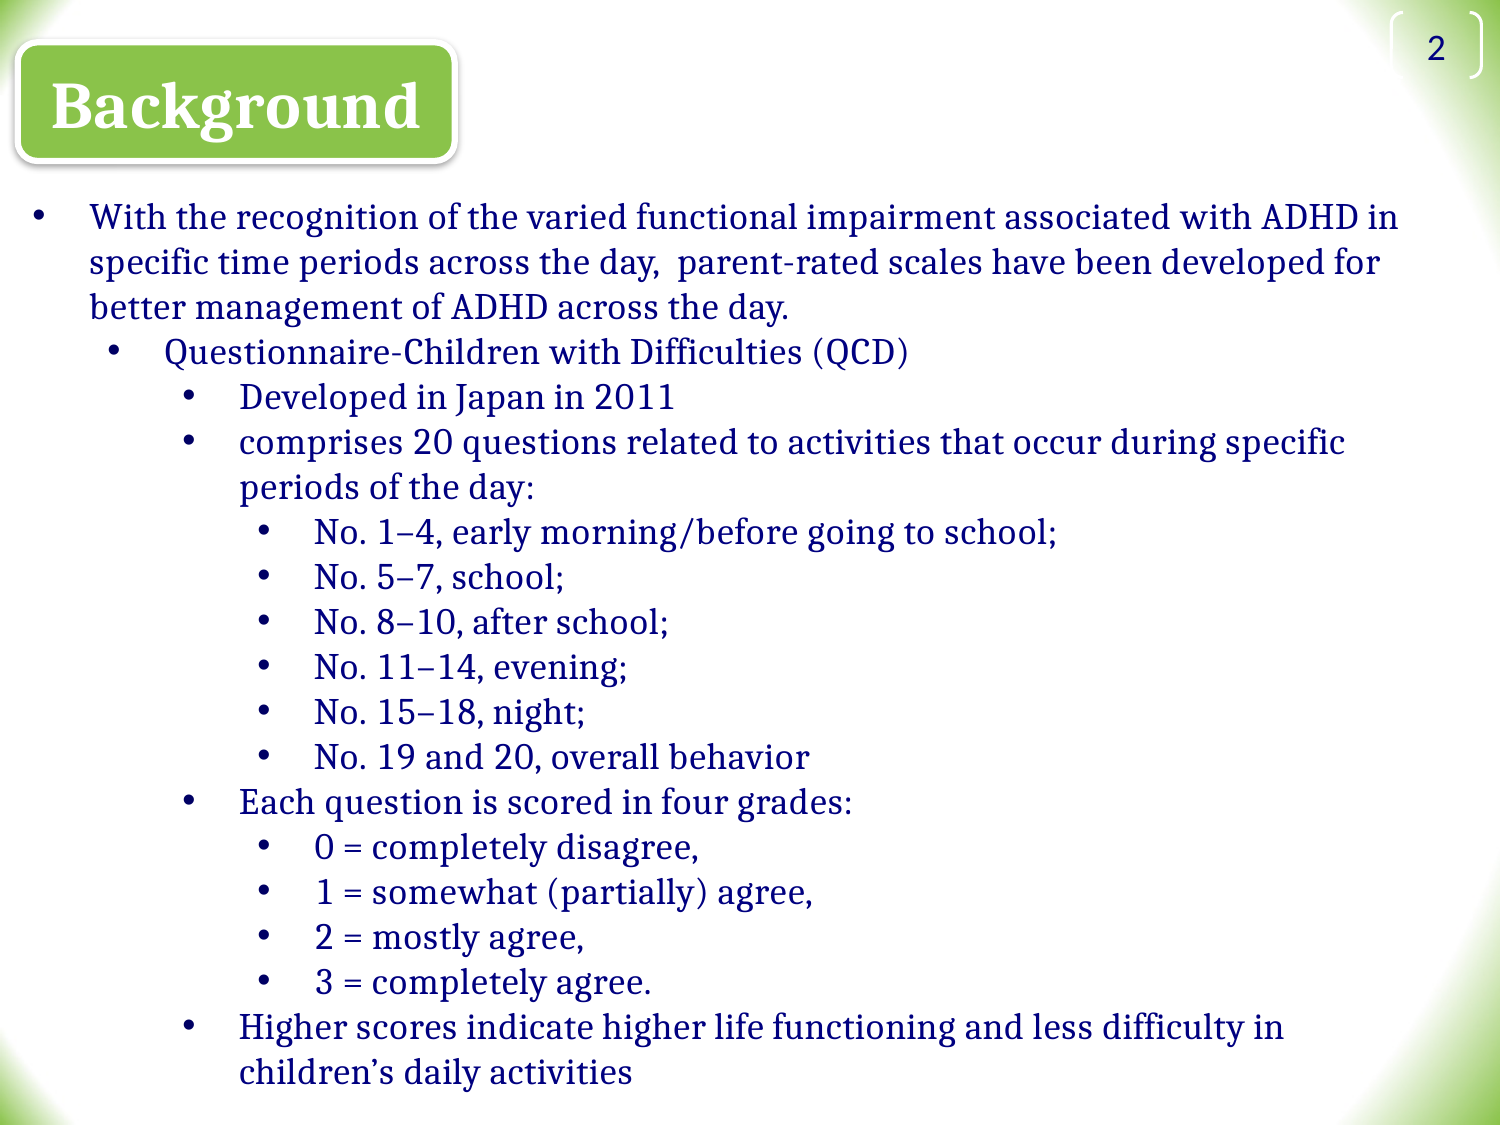

2
Background
With the recognition of the varied functional impairment associated with ADHD in specific time periods across the day,  parent-rated scales have been developed for better management of ADHD across the day.
Questionnaire-Children with Difficulties (QCD)
Developed in Japan in 2011
comprises 20 questions related to activities that occur during specific periods of the day:
No. 1–4, early morning/before going to school;
No. 5–7, school;
No. 8–10, after school;
No. 11–14, evening;
No. 15–18, night;
No. 19 and 20, overall behavior
Each question is scored in four grades:
0 = completely disagree,
1 = somewhat (partially) agree,
2 = mostly agree,
3 = completely agree.
Higher scores indicate higher life functioning and less difficulty in children’s daily activities